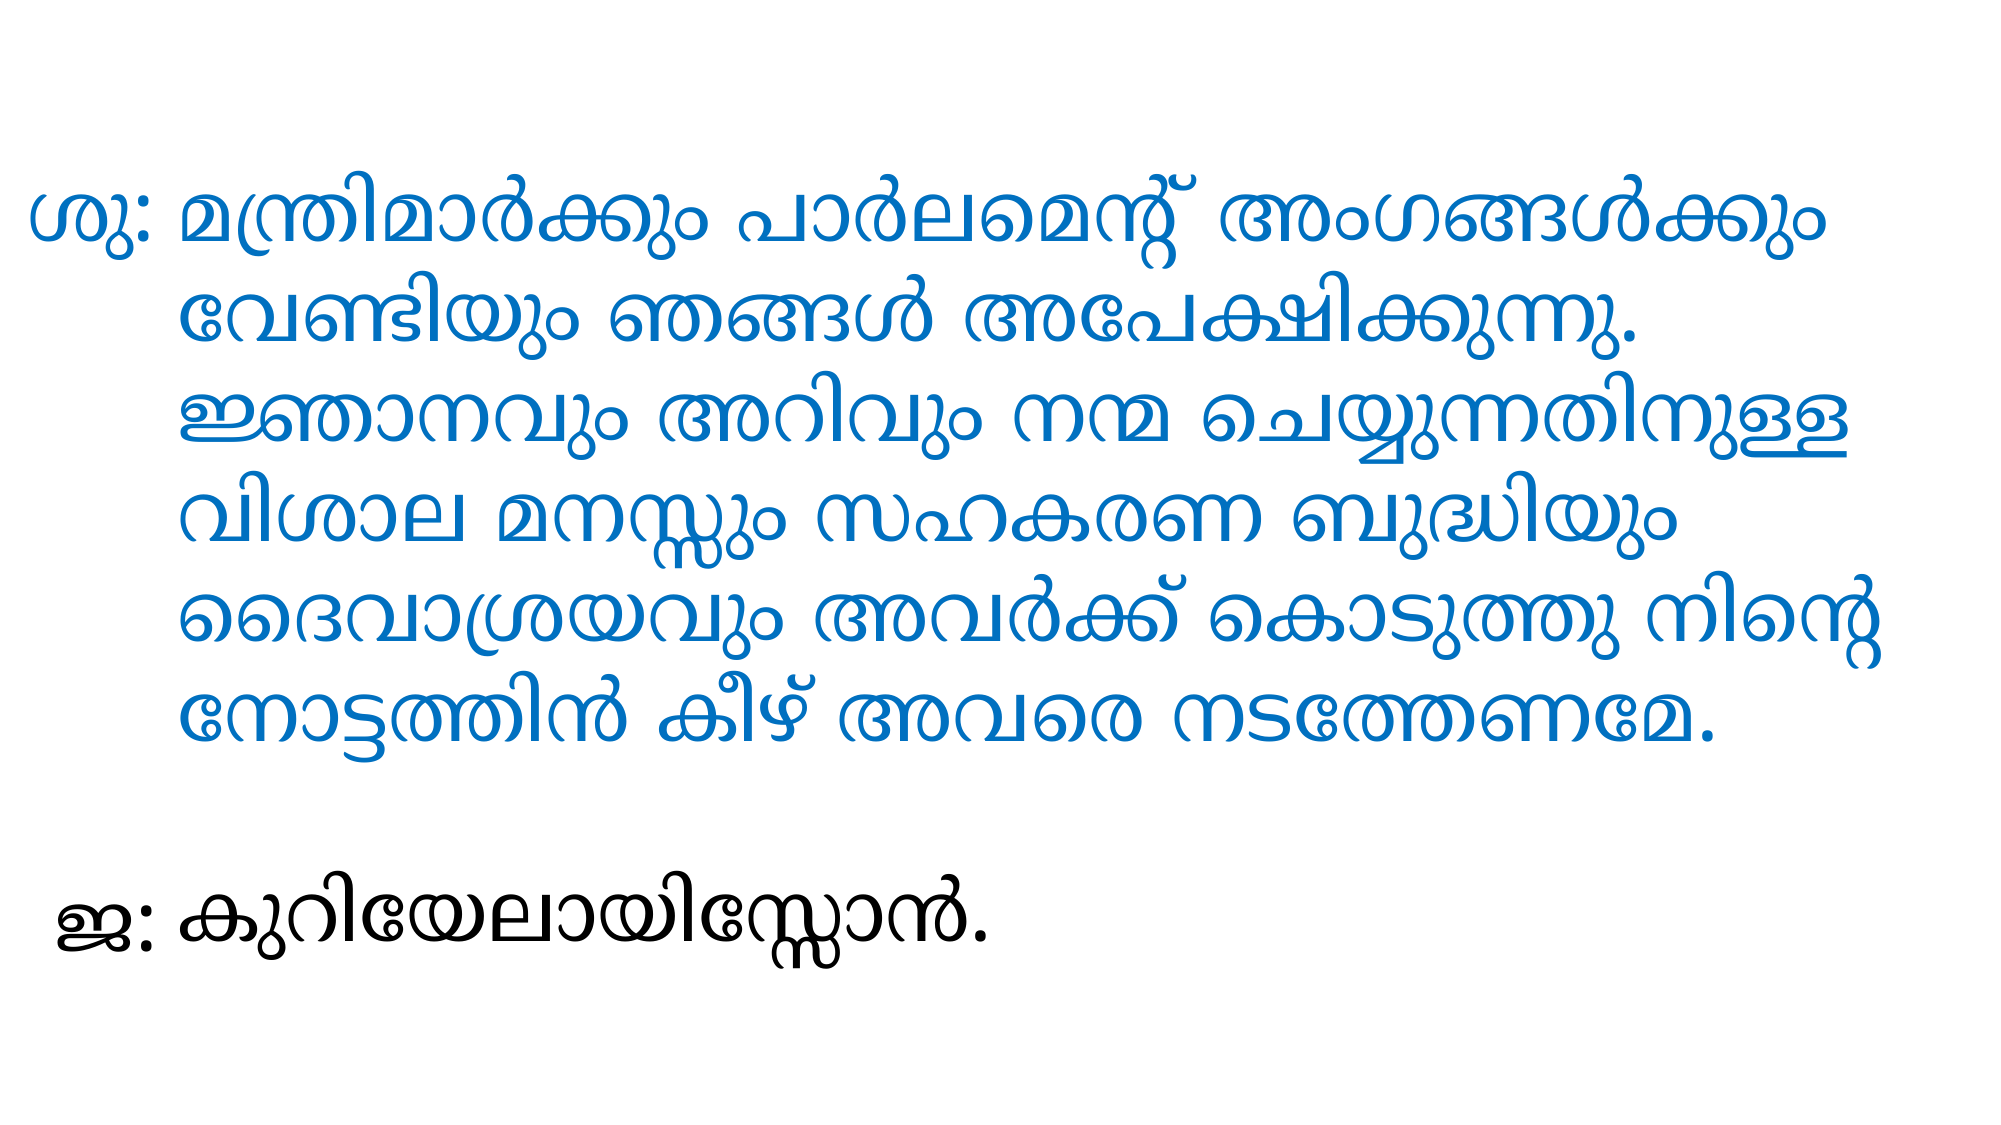

ശു:
മന്ത്രിമാര്‍ക്കും പാര്‍ലമെന്‍റ് അംഗങ്ങള്‍ക്കും വേണ്ടിയും ഞങ്ങള്‍ അപേക്ഷിക്കുന്നു. ജ്ഞാനവും അറിവും നന്മ ചെയ്യുന്നതിനുള്ള വിശാല മനസ്സും സഹകരണ ബുദ്ധിയും ദൈവാശ്രയവും അവര്‍ക്ക് കൊടുത്തു നിന്‍റെ നോട്ടത്തിന്‍ കീഴ് അവരെ നടത്തേണമേ.

കുറിയേലായിസ്സോന്‍.

ജ: